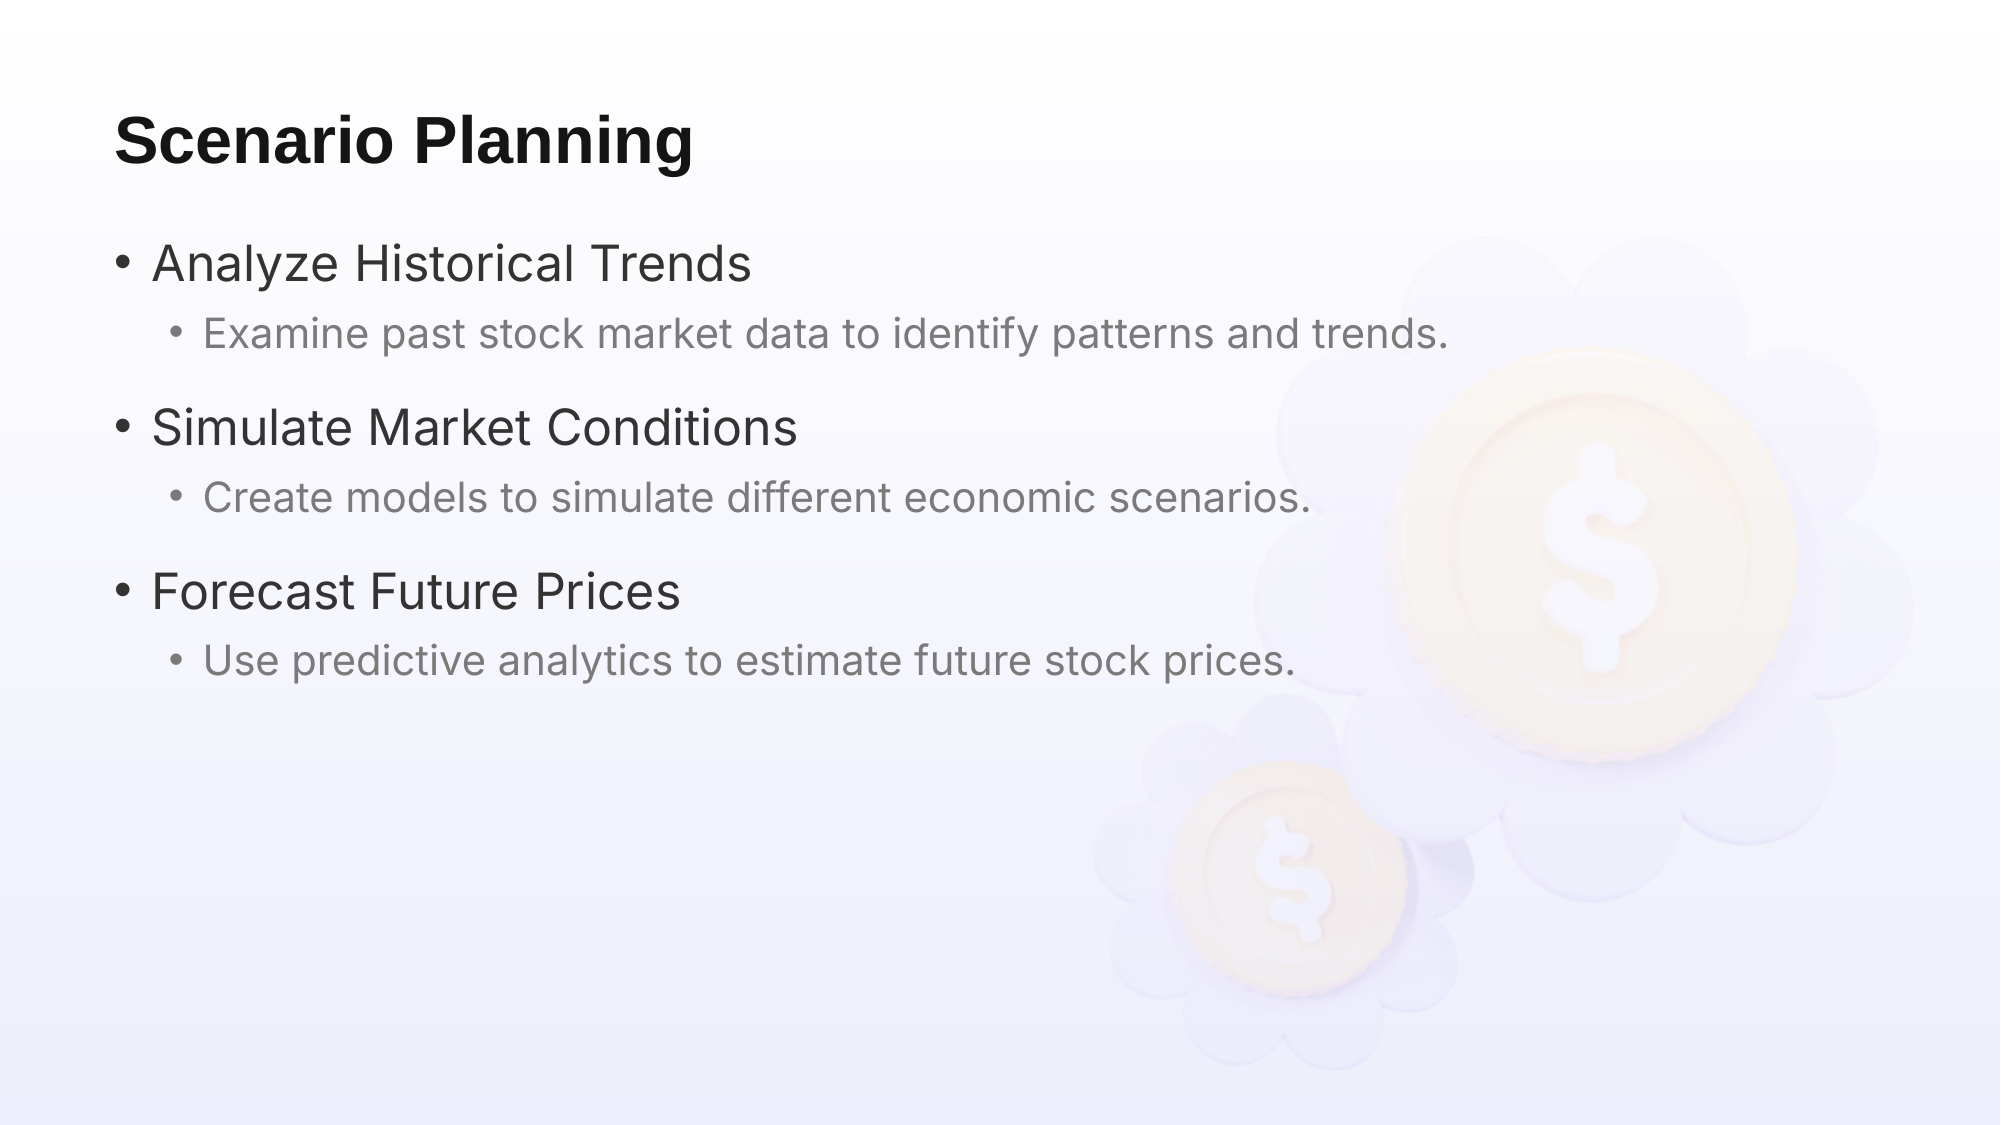

# Scenario Planning
Analyze Historical Trends
Examine past stock market data to identify patterns and trends.
Simulate Market Conditions
Create models to simulate different economic scenarios.
Forecast Future Prices
Use predictive analytics to estimate future stock prices.